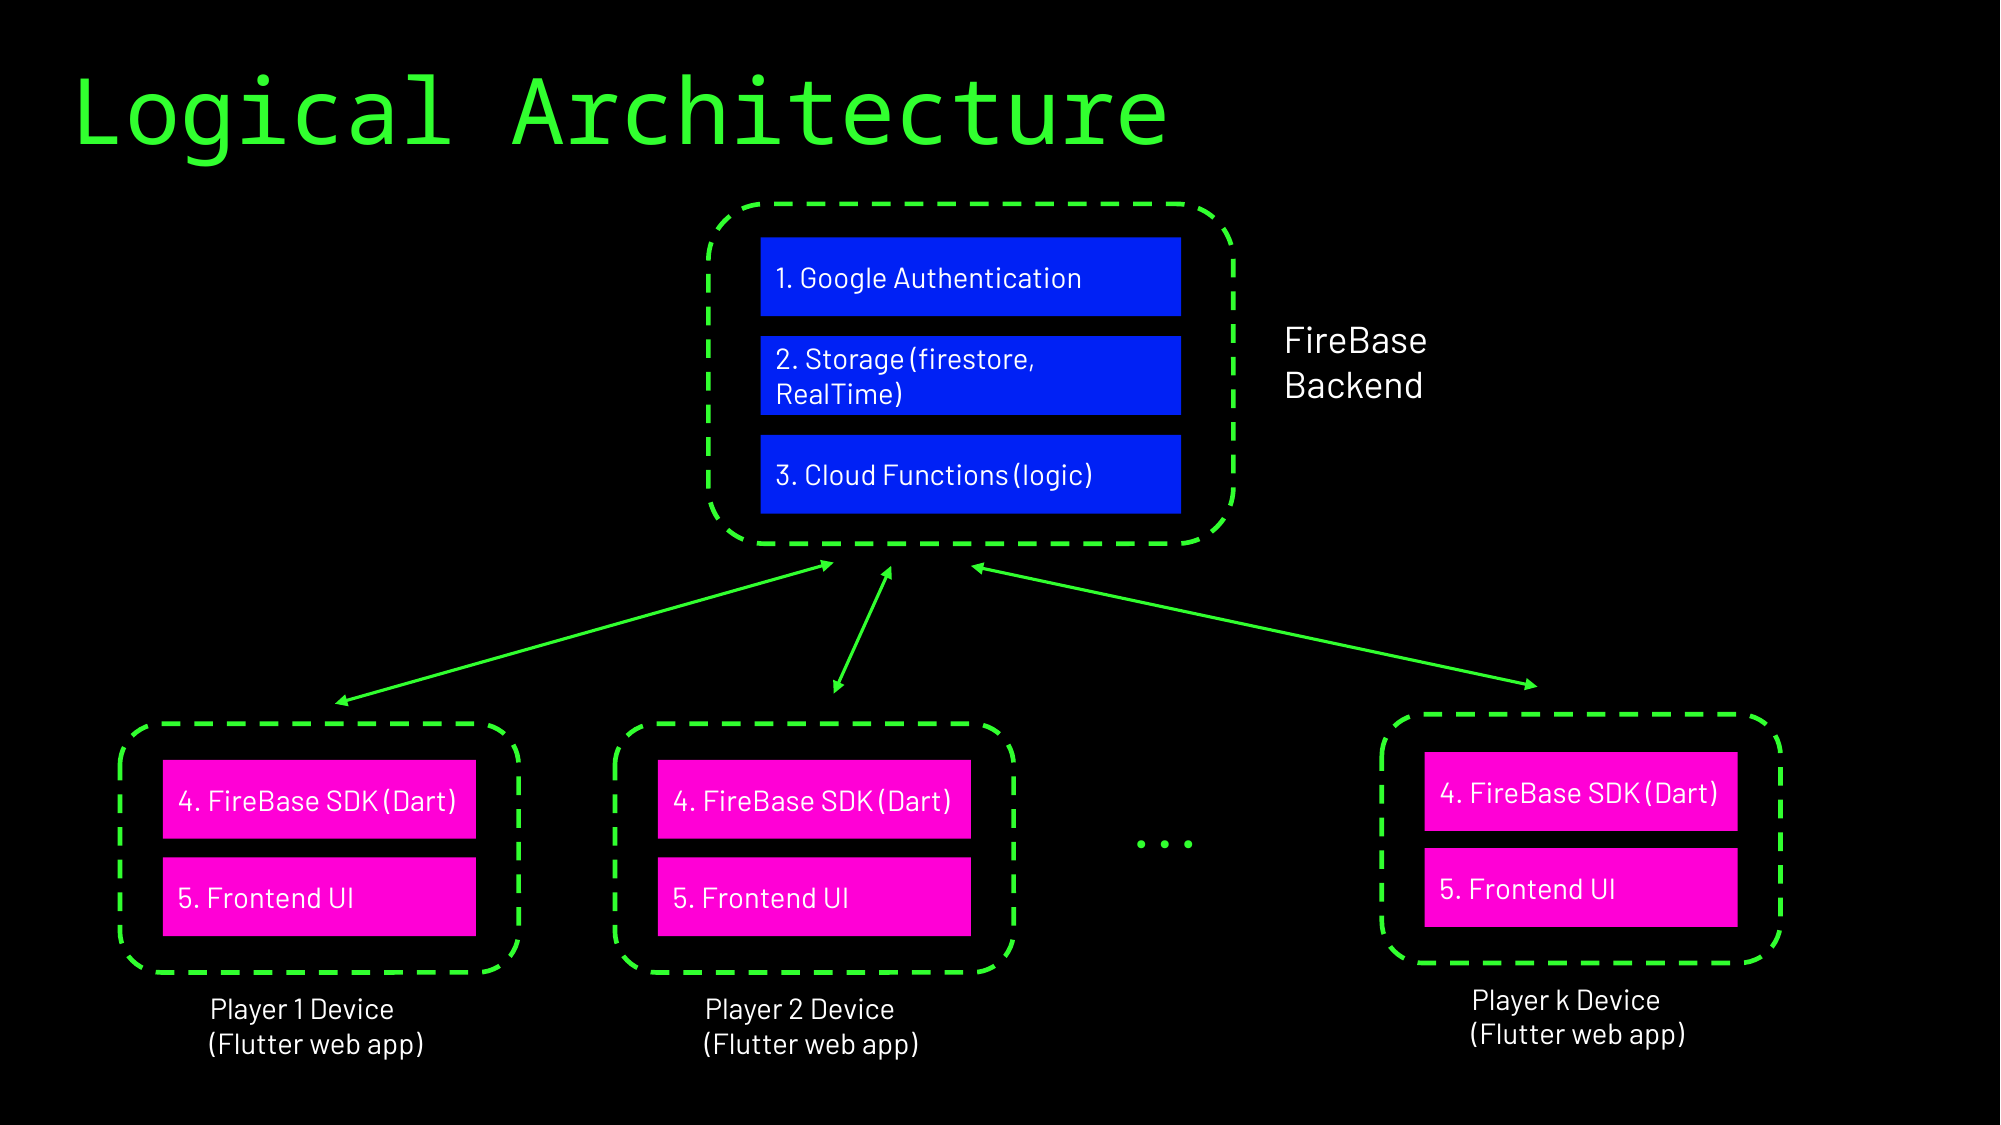

# Logical Architecture

1. Google Authentication
FireBase
Backend
2. Storage (firestore, RealTime)
3. Cloud Functions (logic)

4. FireBase SDK (Dart)
4. FireBase SDK (Dart)
4. FireBase SDK (Dart)
. . .
5. Frontend UI
5. Frontend UI
5. Frontend UI
Player k Device
(Flutter web app)
Player 1 Device
(Flutter web app)
Player 2 Device
(Flutter web app)